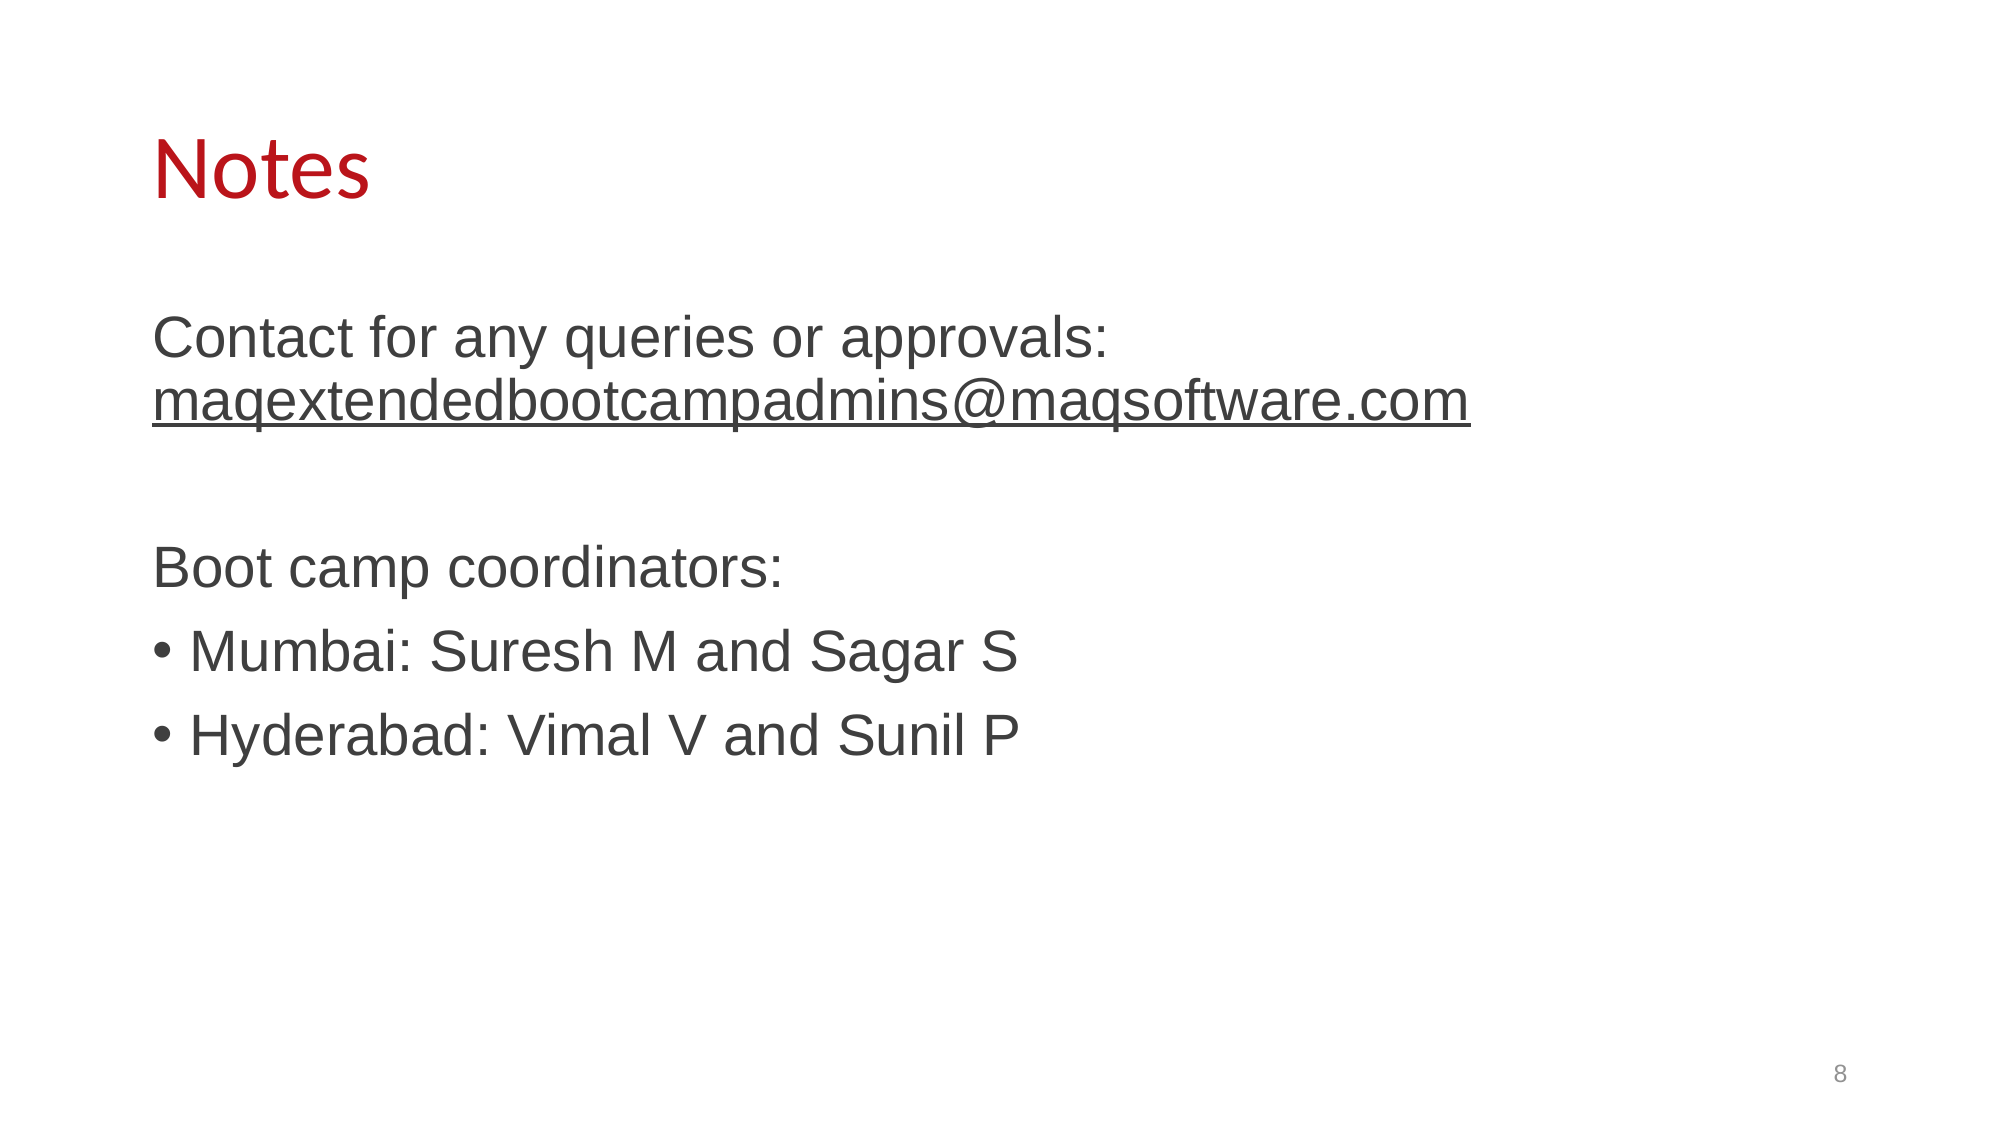

# Notes
Contact for any queries or approvals: maqextendedbootcampadmins@maqsoftware.com

Boot camp coordinators:
Mumbai: Suresh M and Sagar S
Hyderabad: Vimal V and Sunil P
8